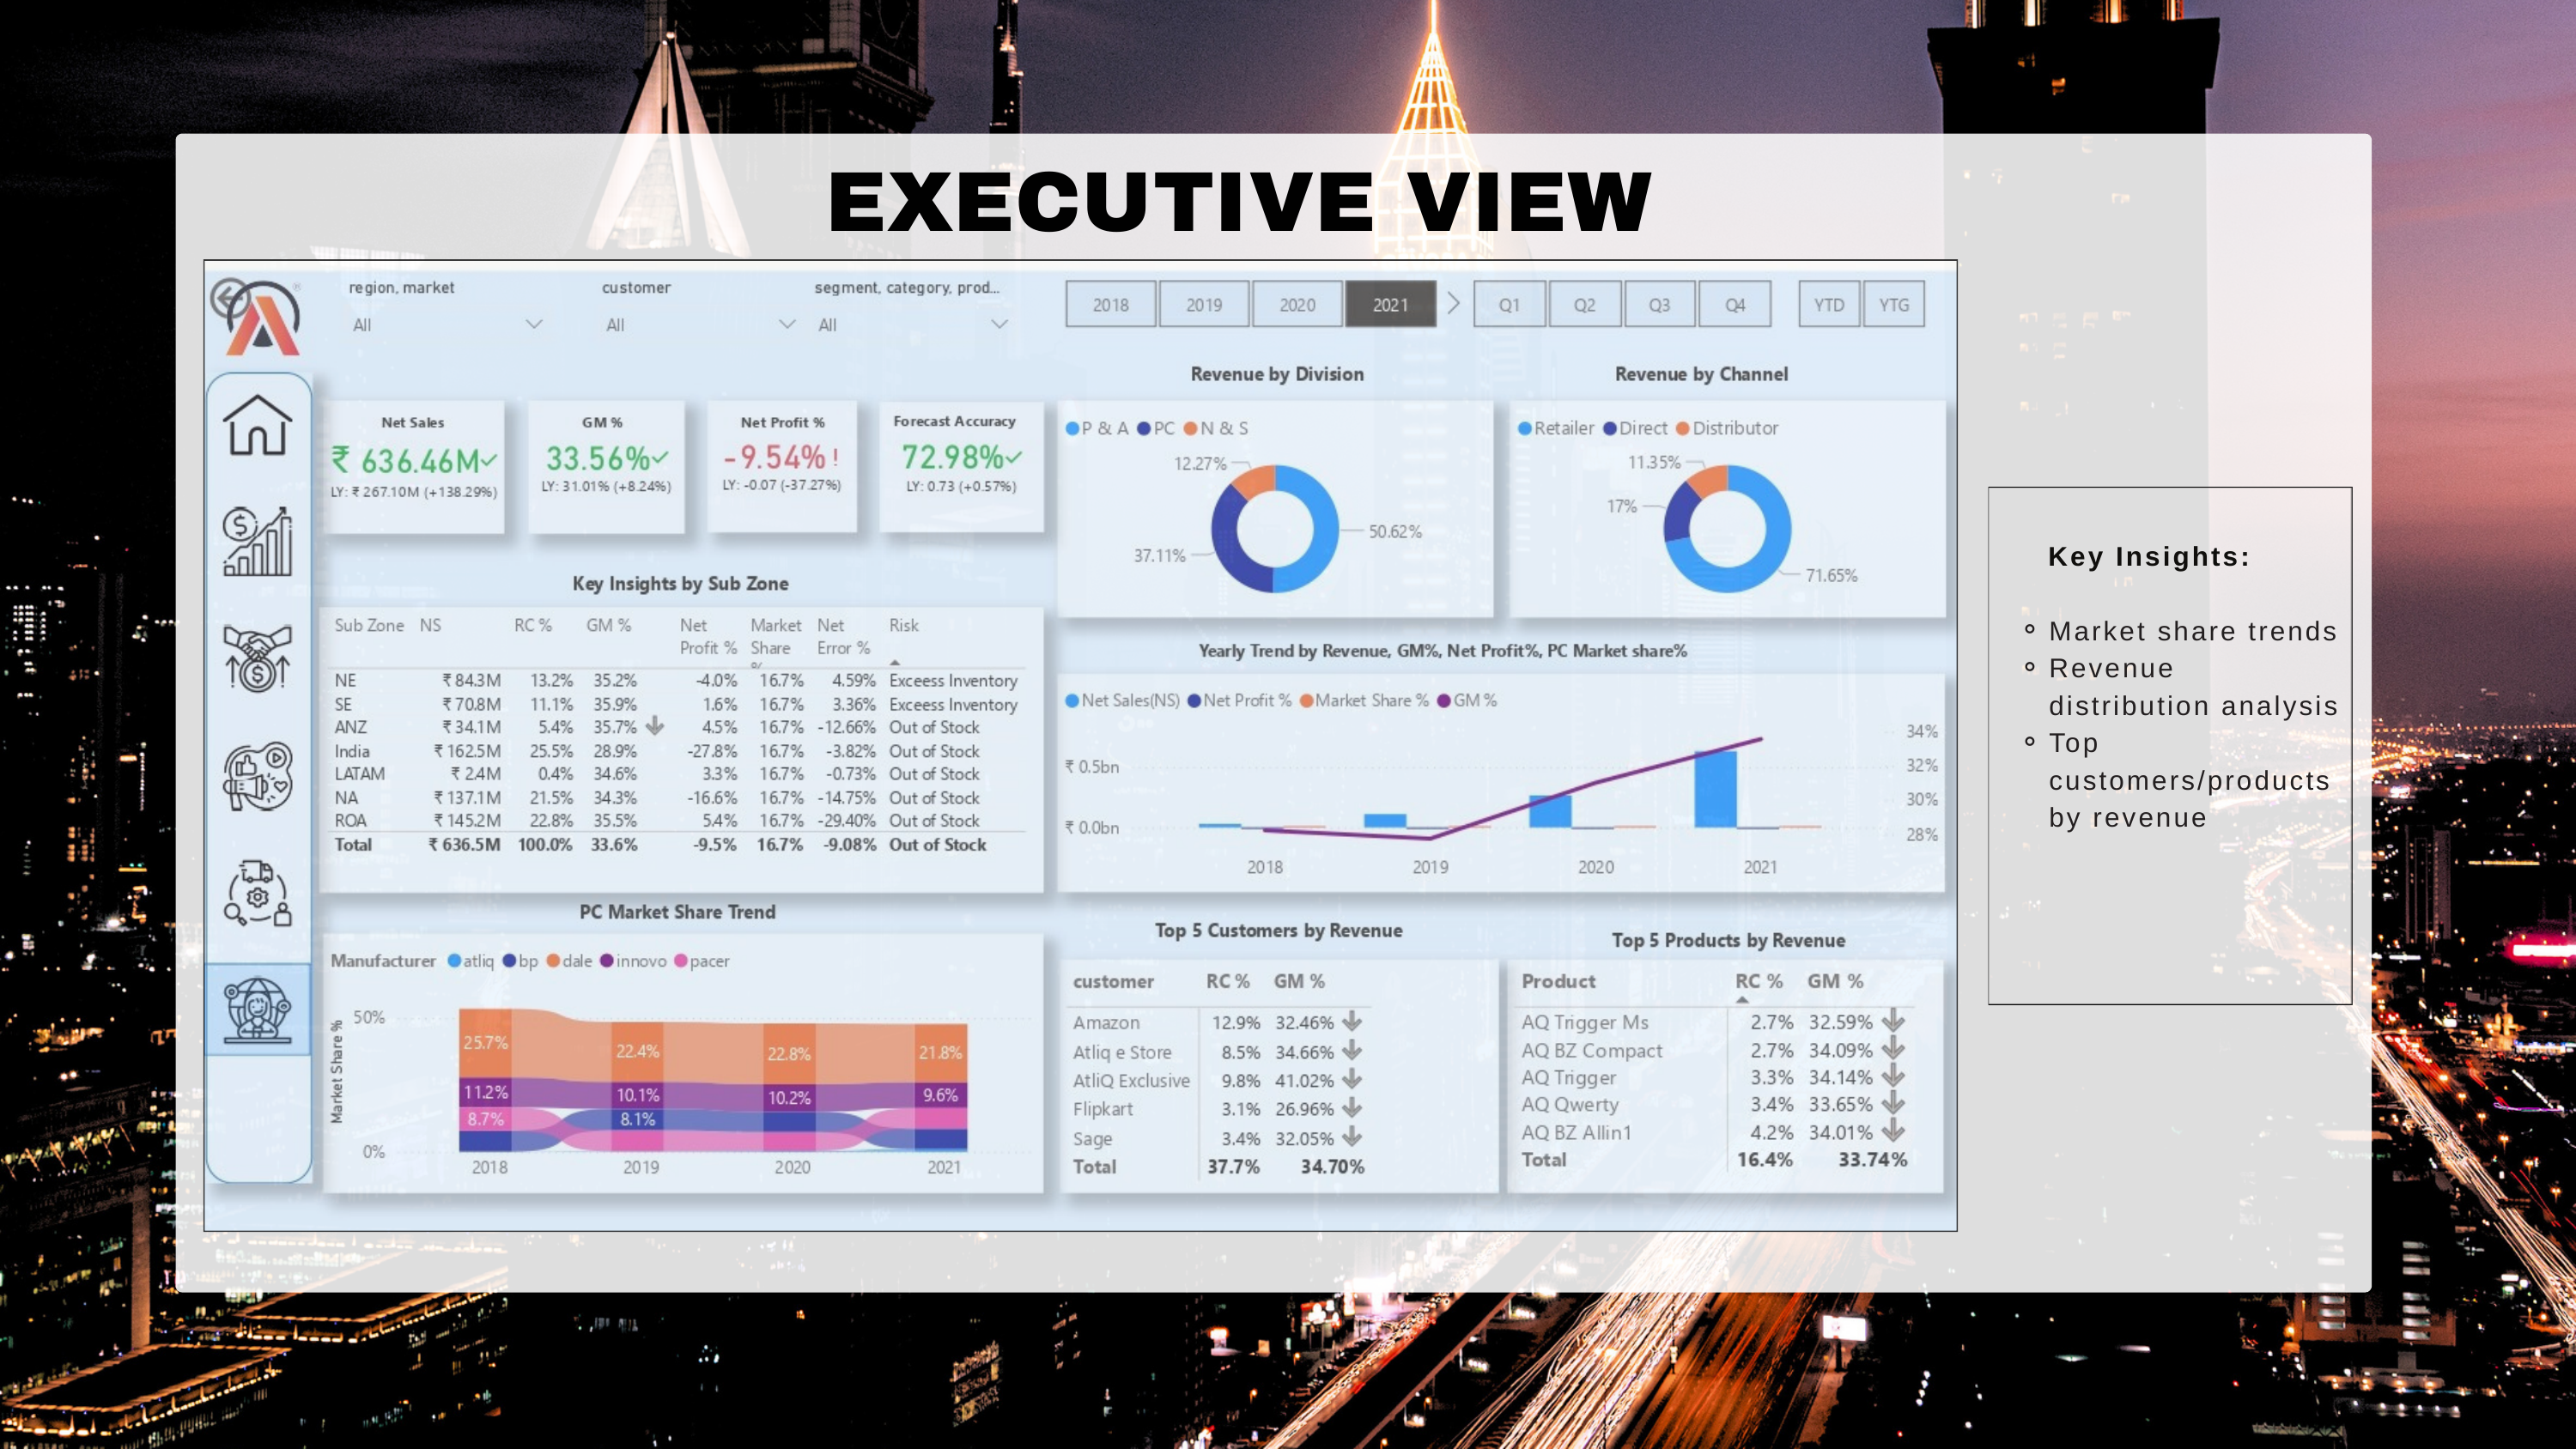

EXECUTIVE VIEW

Key Insights:

Market share trends
Revenue distribution analysis
Top customers/products by revenue